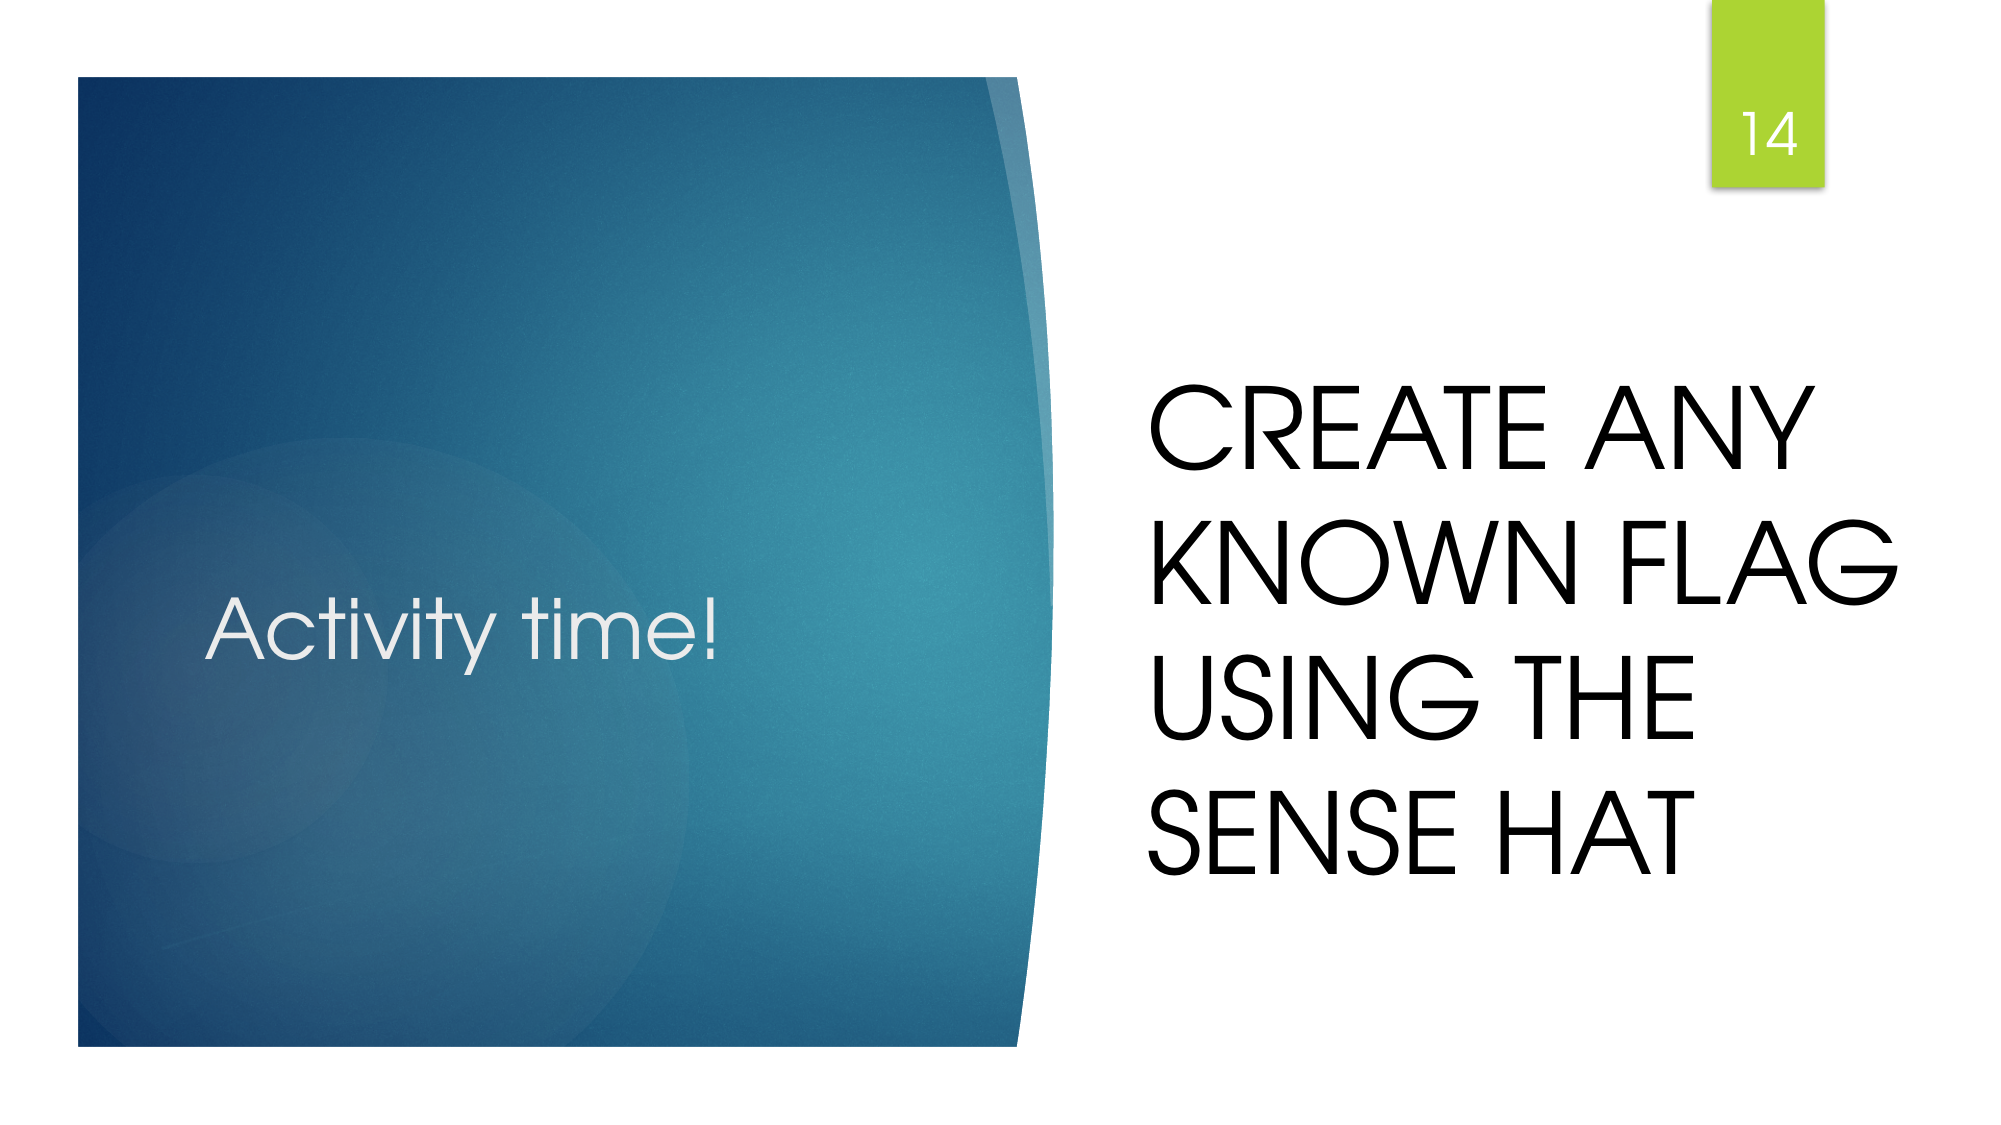

14
Create any known flag using the sense hat
# Activity time!